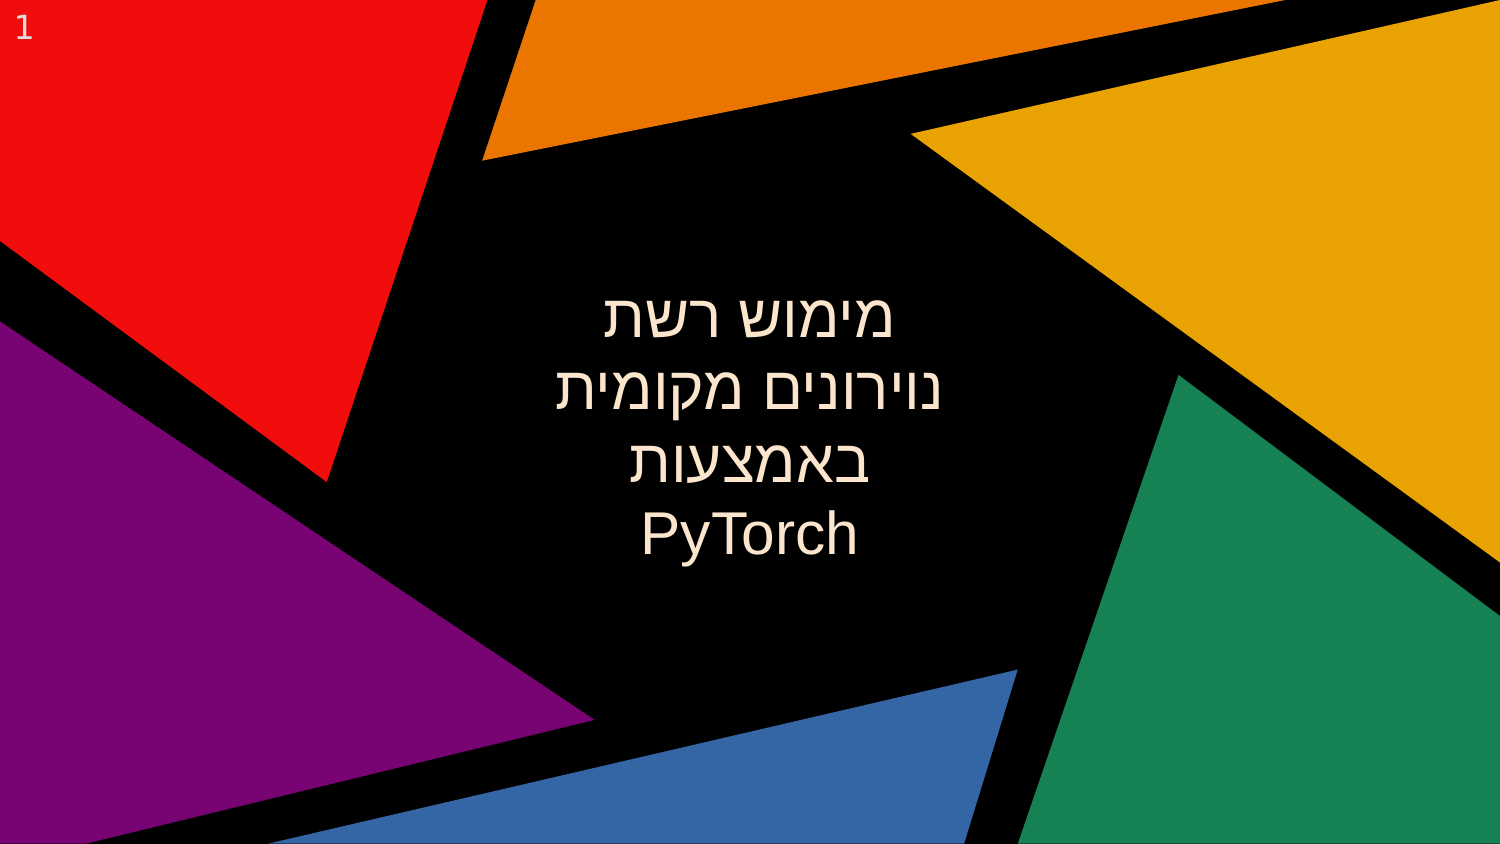

1
# מימוש רשת נוירונים מקומית באמצעות PyTorch